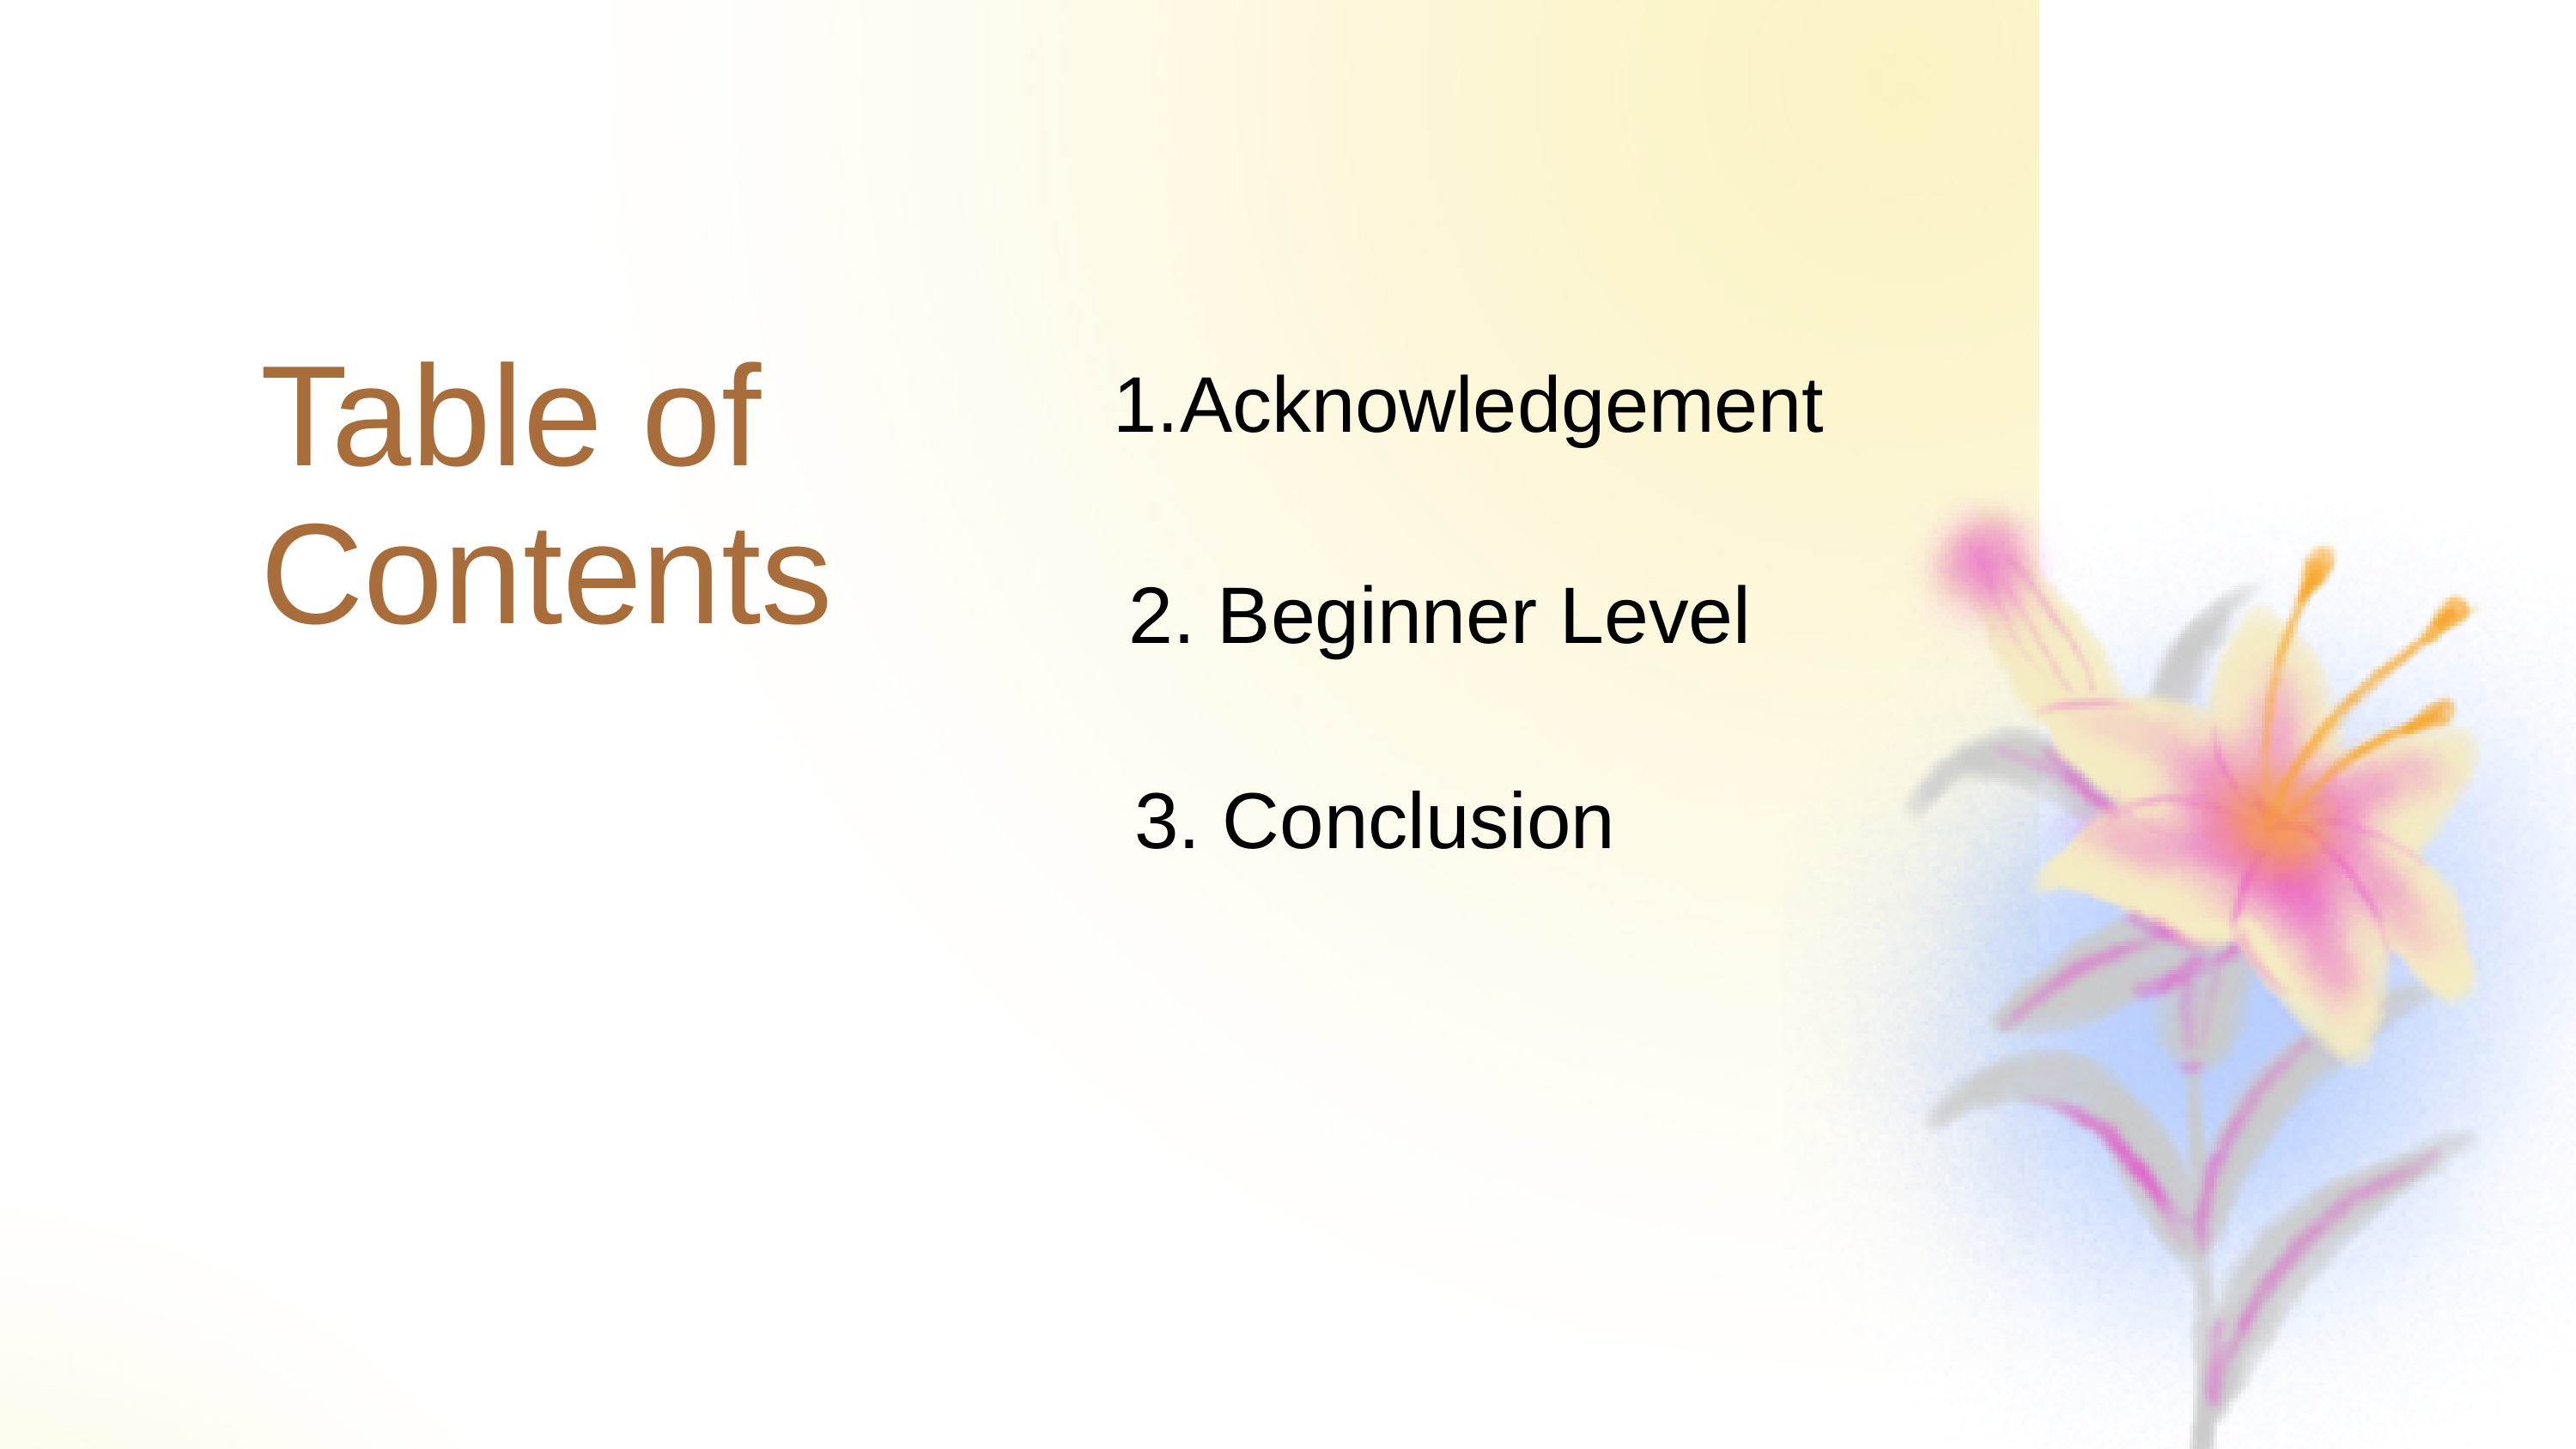

Table of Contents
Acknowledgement

    2. Beginner Level
    3. Conclusion